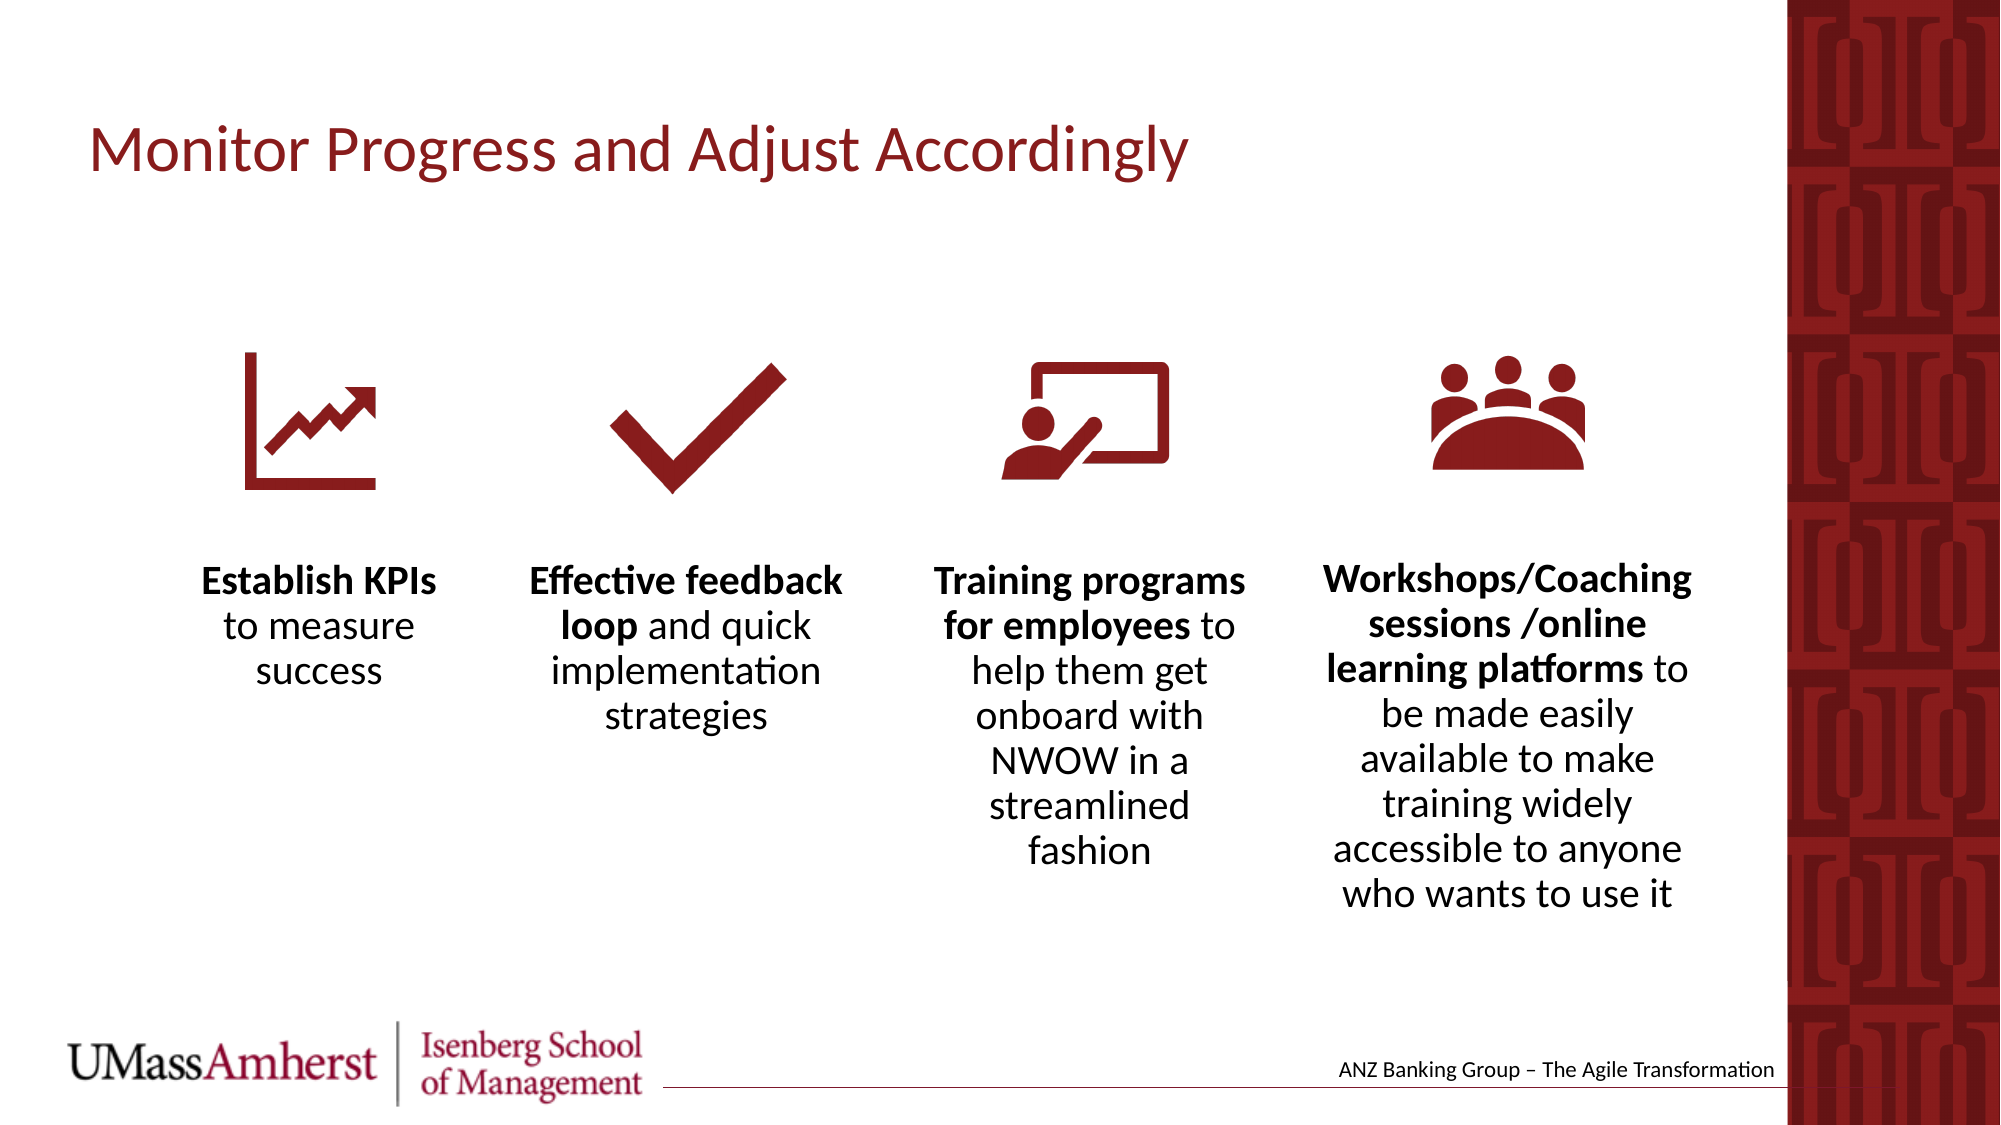

Monitor Progress and Adjust Accordingly

Workshops/Coaching sessions /online learning platforms to be made easily available to make training widely accessible to anyone who wants to use it

Effective feedback loop and quick implementation strategies

Training programs for employees to help them get onboard with NWOW in a streamlined fashion
Establish KPIs to measure success